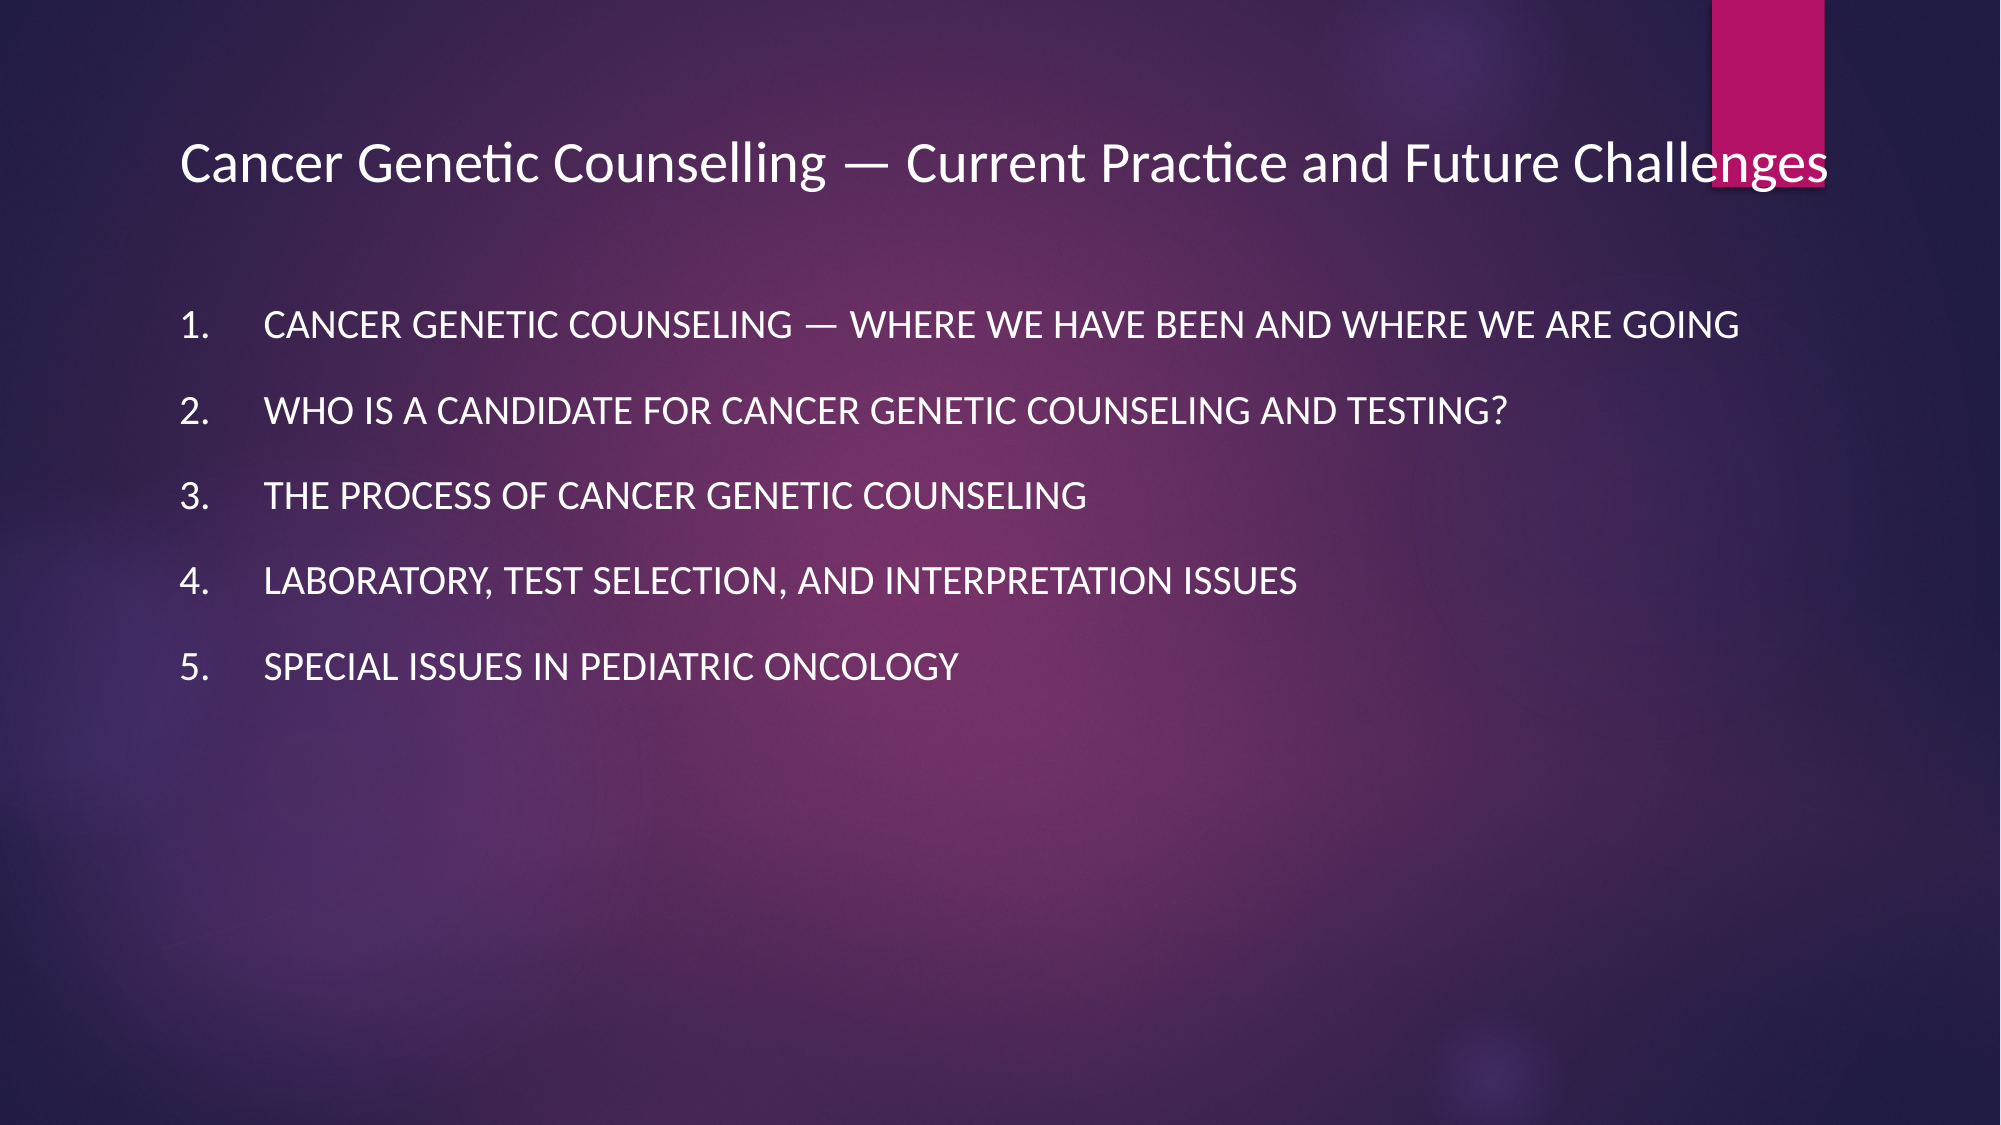

Cancer Genetic Counselling — Current Practice and Future Challenges
CANCER GENETIC COUNSELING — WHERE WE HAVE BEEN AND WHERE WE ARE GOING
WHO IS A CANDIDATE FOR CANCER GENETIC COUNSELING AND TESTING?
THE PROCESS OF CANCER GENETIC COUNSELING
LABORATORY, TEST SELECTION, AND INTERPRETATION ISSUES
SPECIAL ISSUES IN PEDIATRIC ONCOLOGY